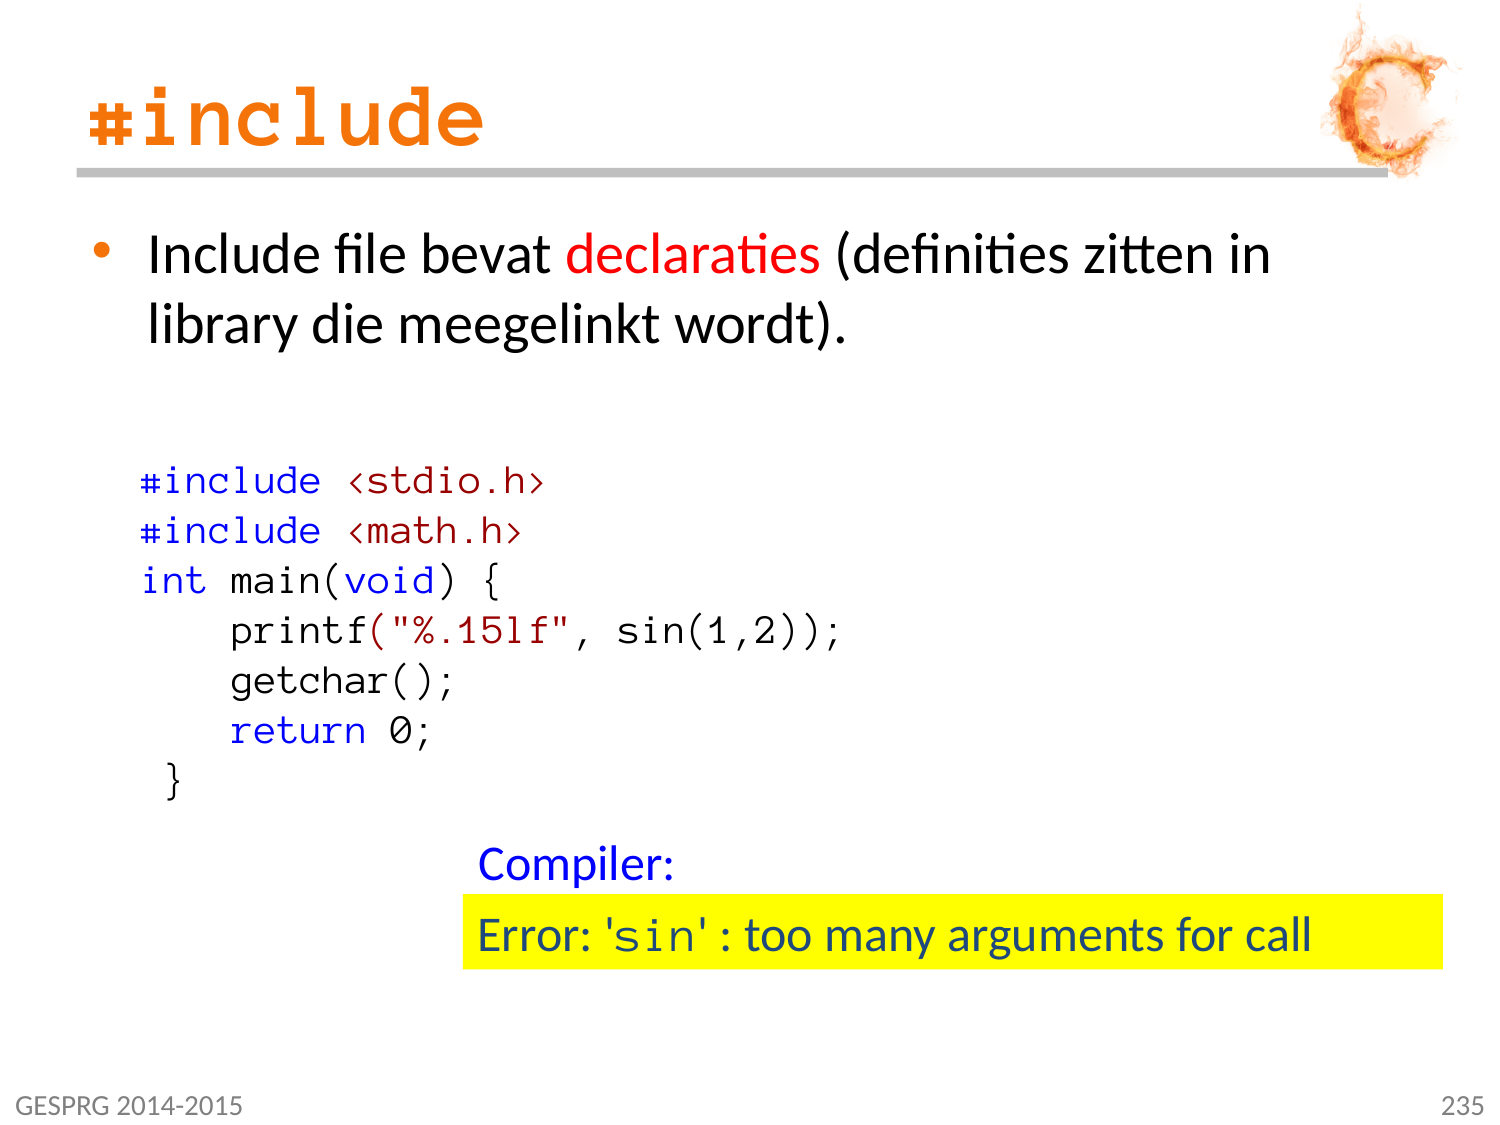

# #include
Include file bevat declaraties (definities zitten in library die meegelinkt wordt).

#include <stdio.h>
#include <math.h>
int main(void) {
    printf("%.15lf", sin(1,2));
    getchar();
    return 0;
 }

Compiler:
Error: 'sin' : too many arguments for call
GESPRG 2014-2015
235